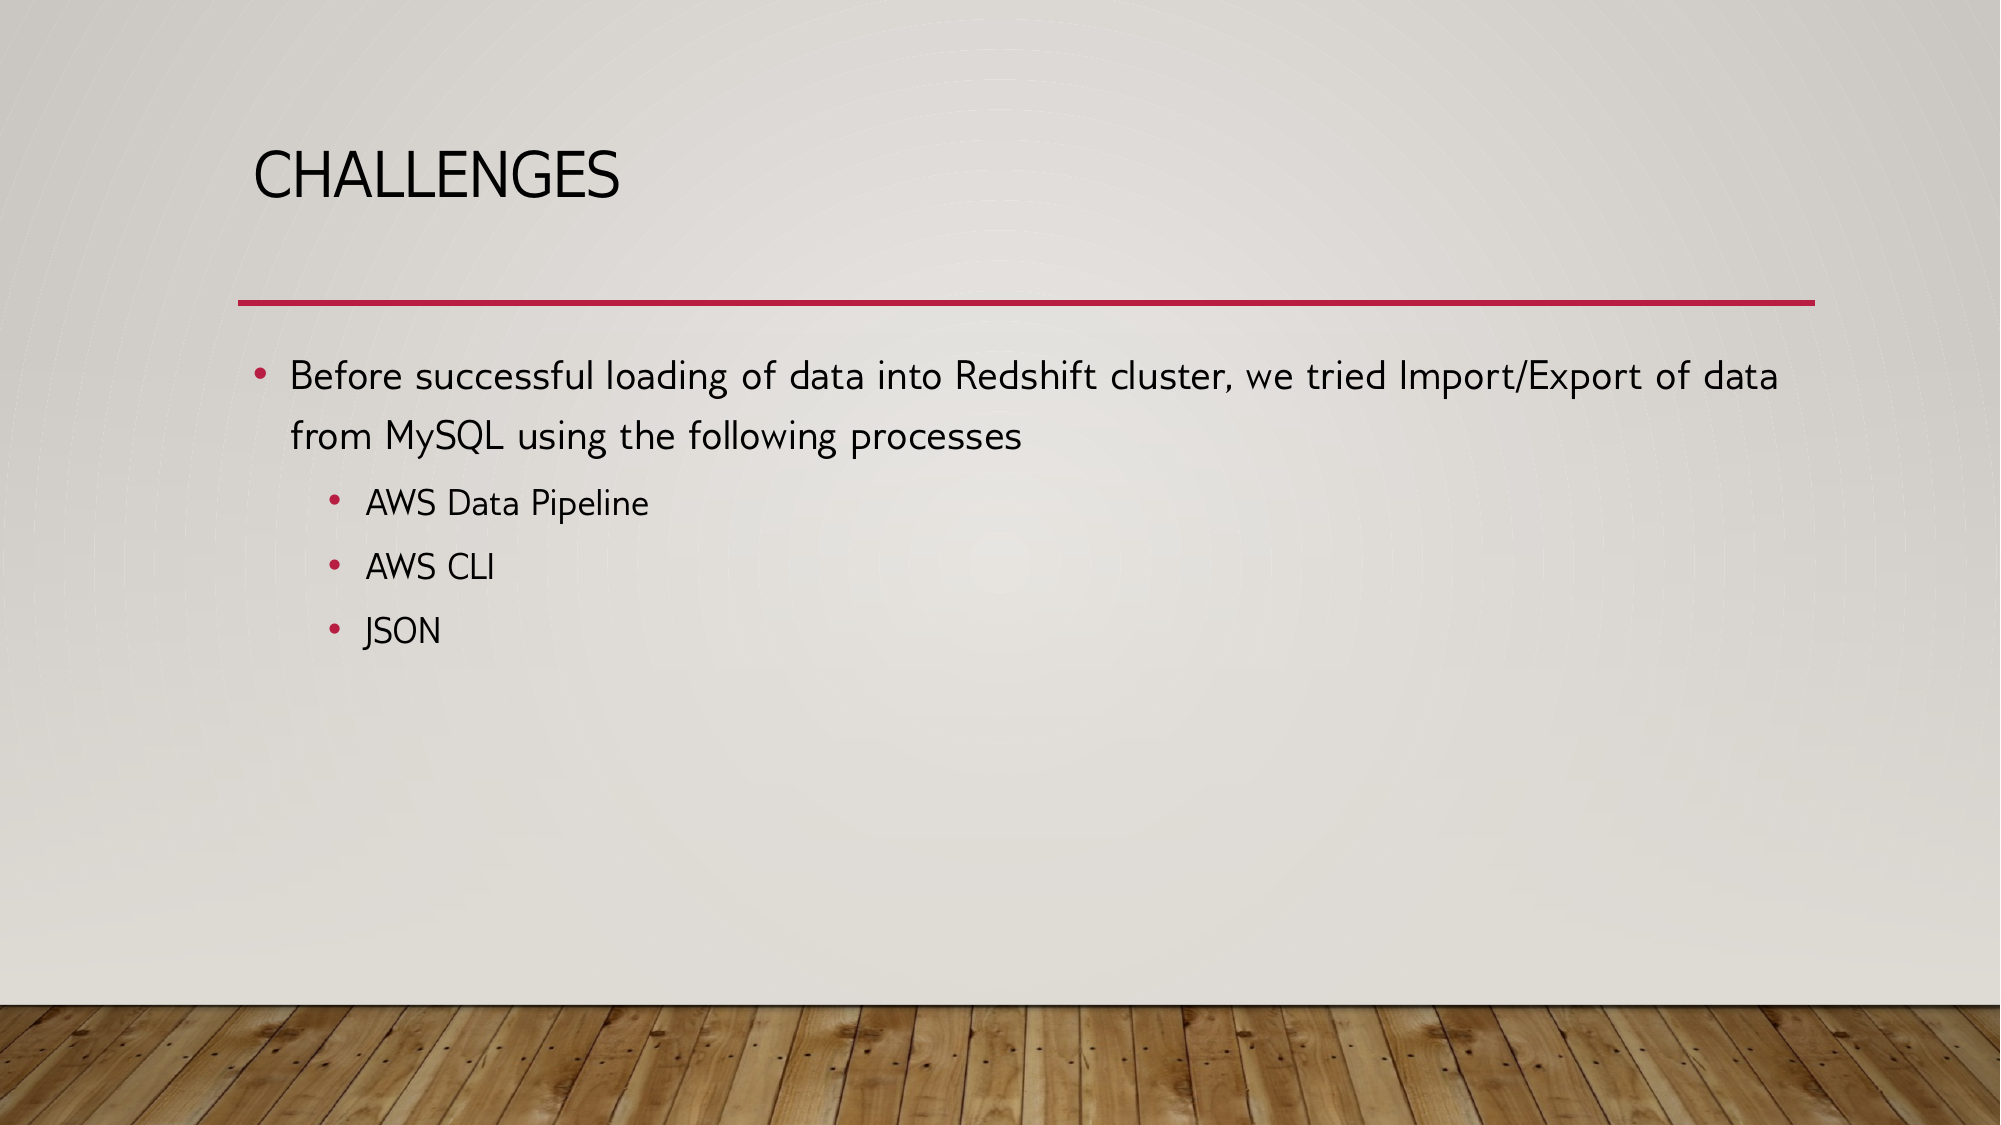

# Challenges
Before successful loading of data into Redshift cluster, we tried Import/Export of data from MySQL using the following processes
AWS Data Pipeline
AWS CLI
JSON